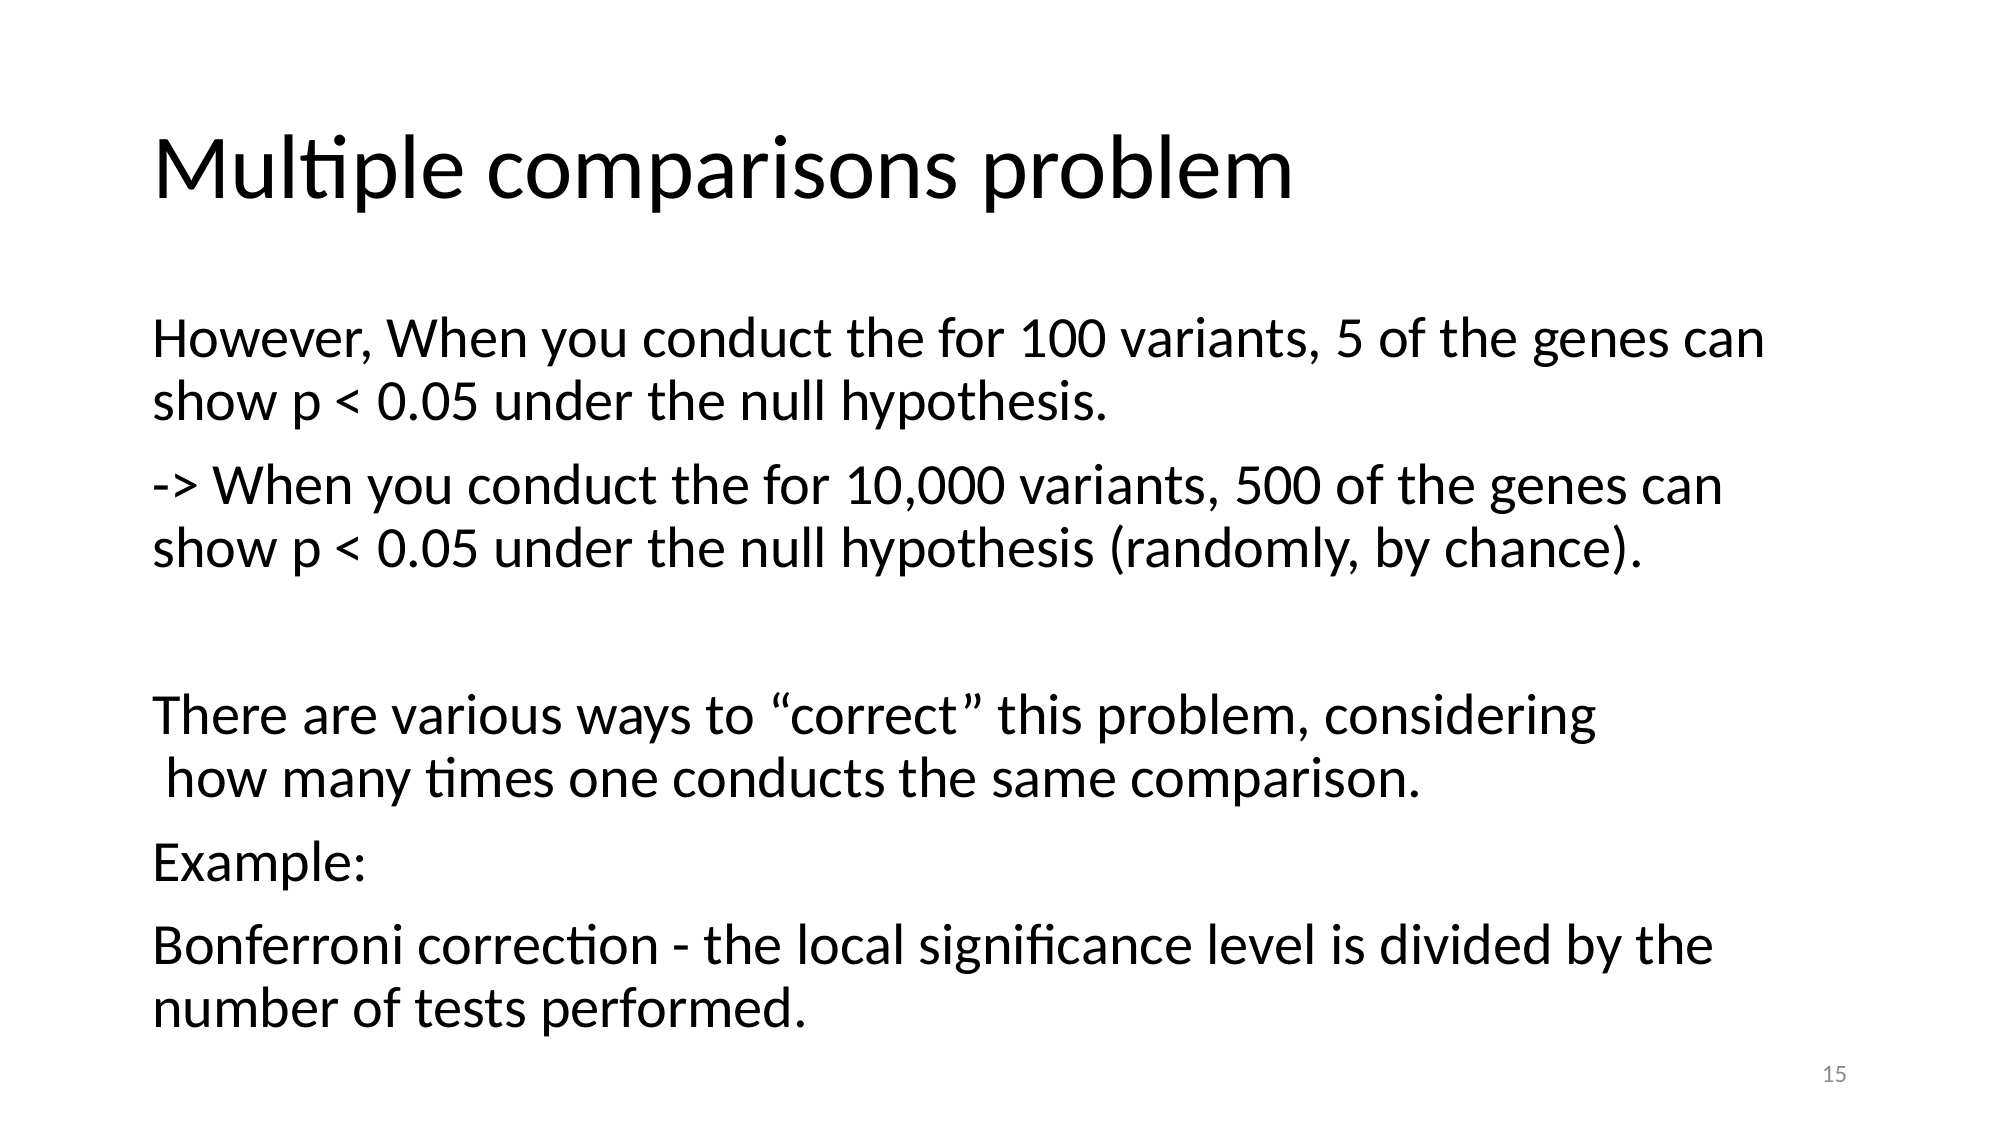

# Multiple comparisons problem
However, When you conduct the for 100 variants, 5 of the genes can show p < 0.05 under the null hypothesis.
-> When you conduct the for 10,000 variants, 500 of the genes can show p < 0.05 under the null hypothesis (randomly, by chance).

There are various ways to “correct” this problem, considering
 how many times one conducts the same comparison.
Example:
Bonferroni correction - the local significance level is divided by the number of tests performed.
15